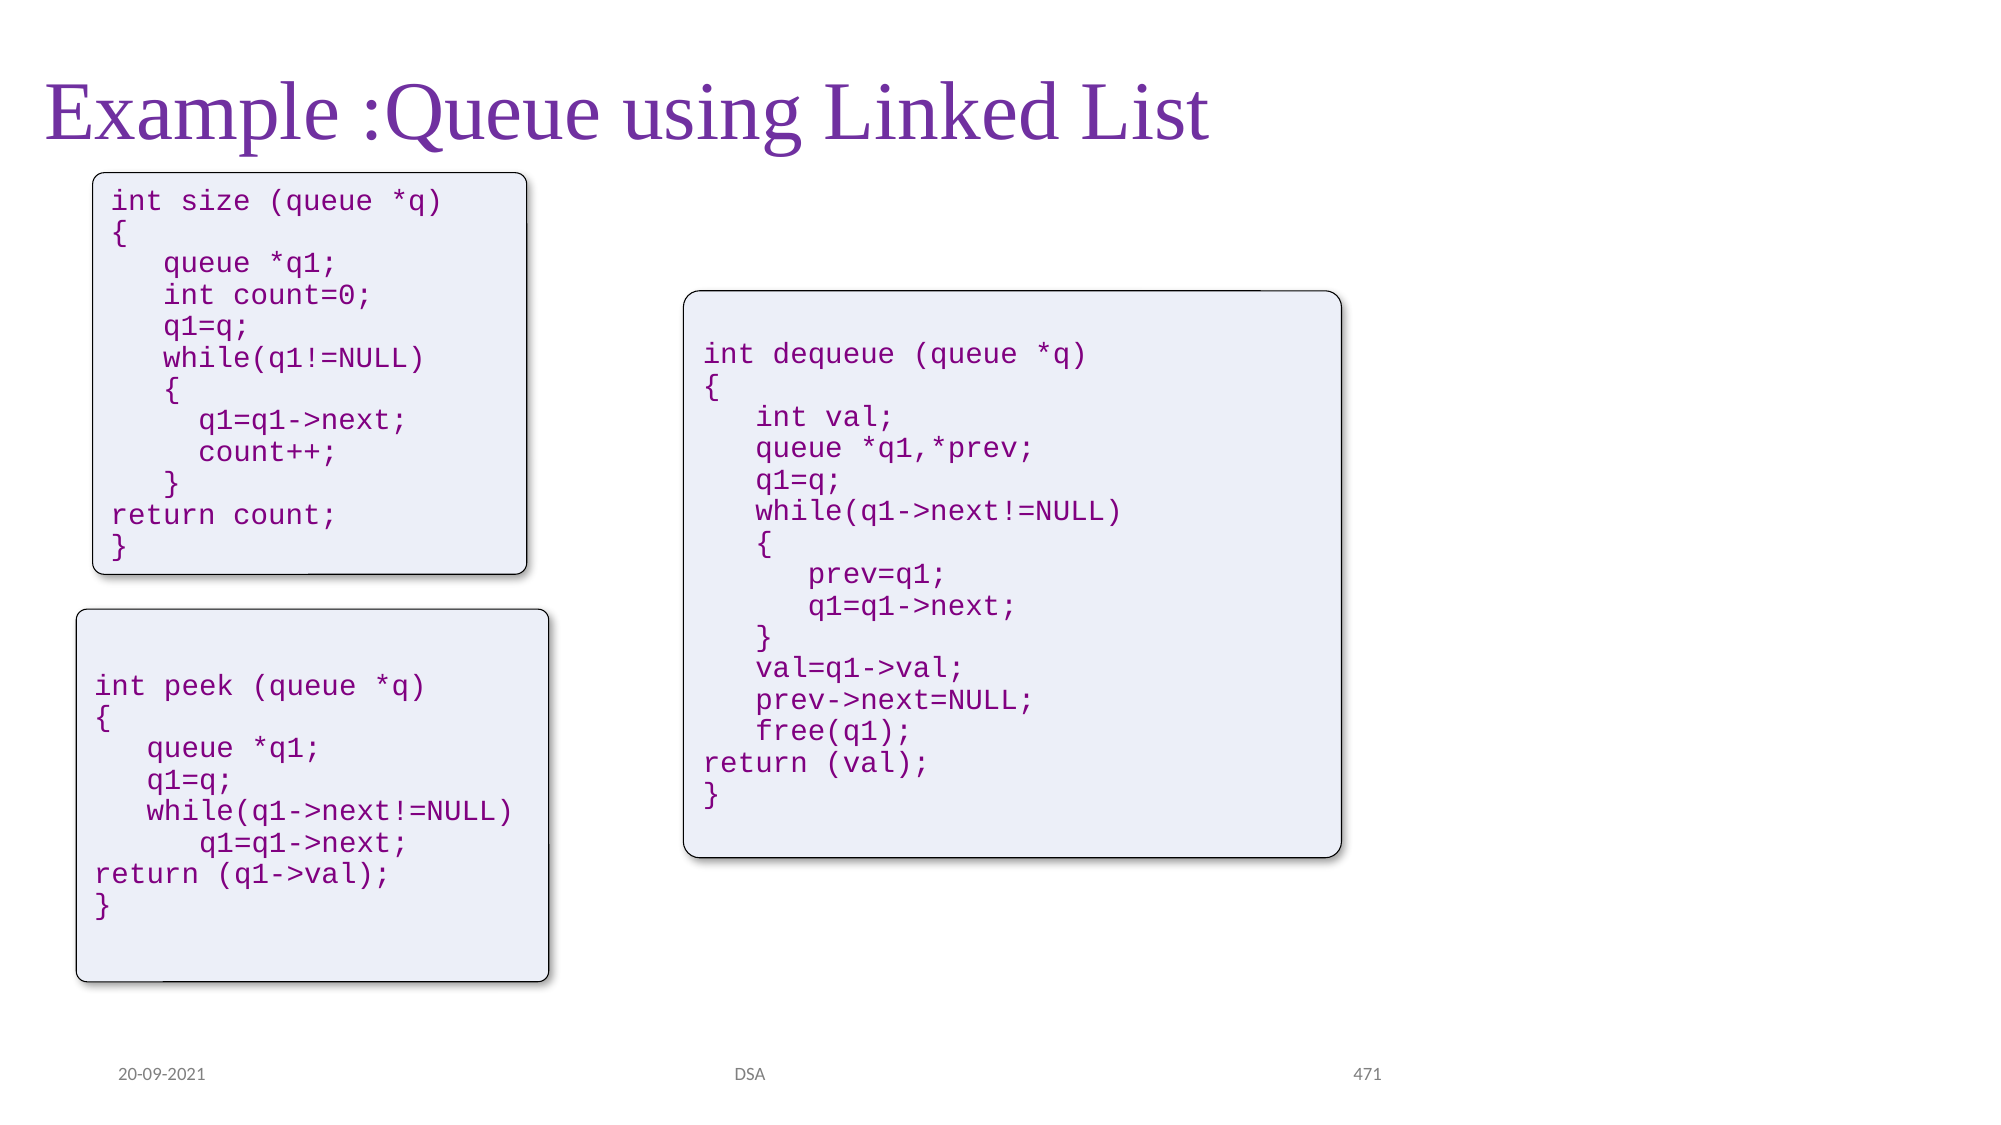

# Example :Queue using Linked List
int size (queue *q)
{
   queue *q1;
   int count=0;
   q1=q;
   while(q1!=NULL)
   {
     q1=q1->next;
     count++;
   }
return count;
}
int dequeue (queue *q)
{
   int val;
   queue *q1,*prev;
   q1=q;
   while(q1->next!=NULL)
   {
      prev=q1;
      q1=q1->next;
   }
   val=q1->val;
   prev->next=NULL;
   free(q1);
return (val);
}
int peek (queue *q)
{
   queue *q1;
   q1=q;
   while(q1->next!=NULL)
      q1=q1->next;
return (q1->val);
}
20-09-2021
DSA
471